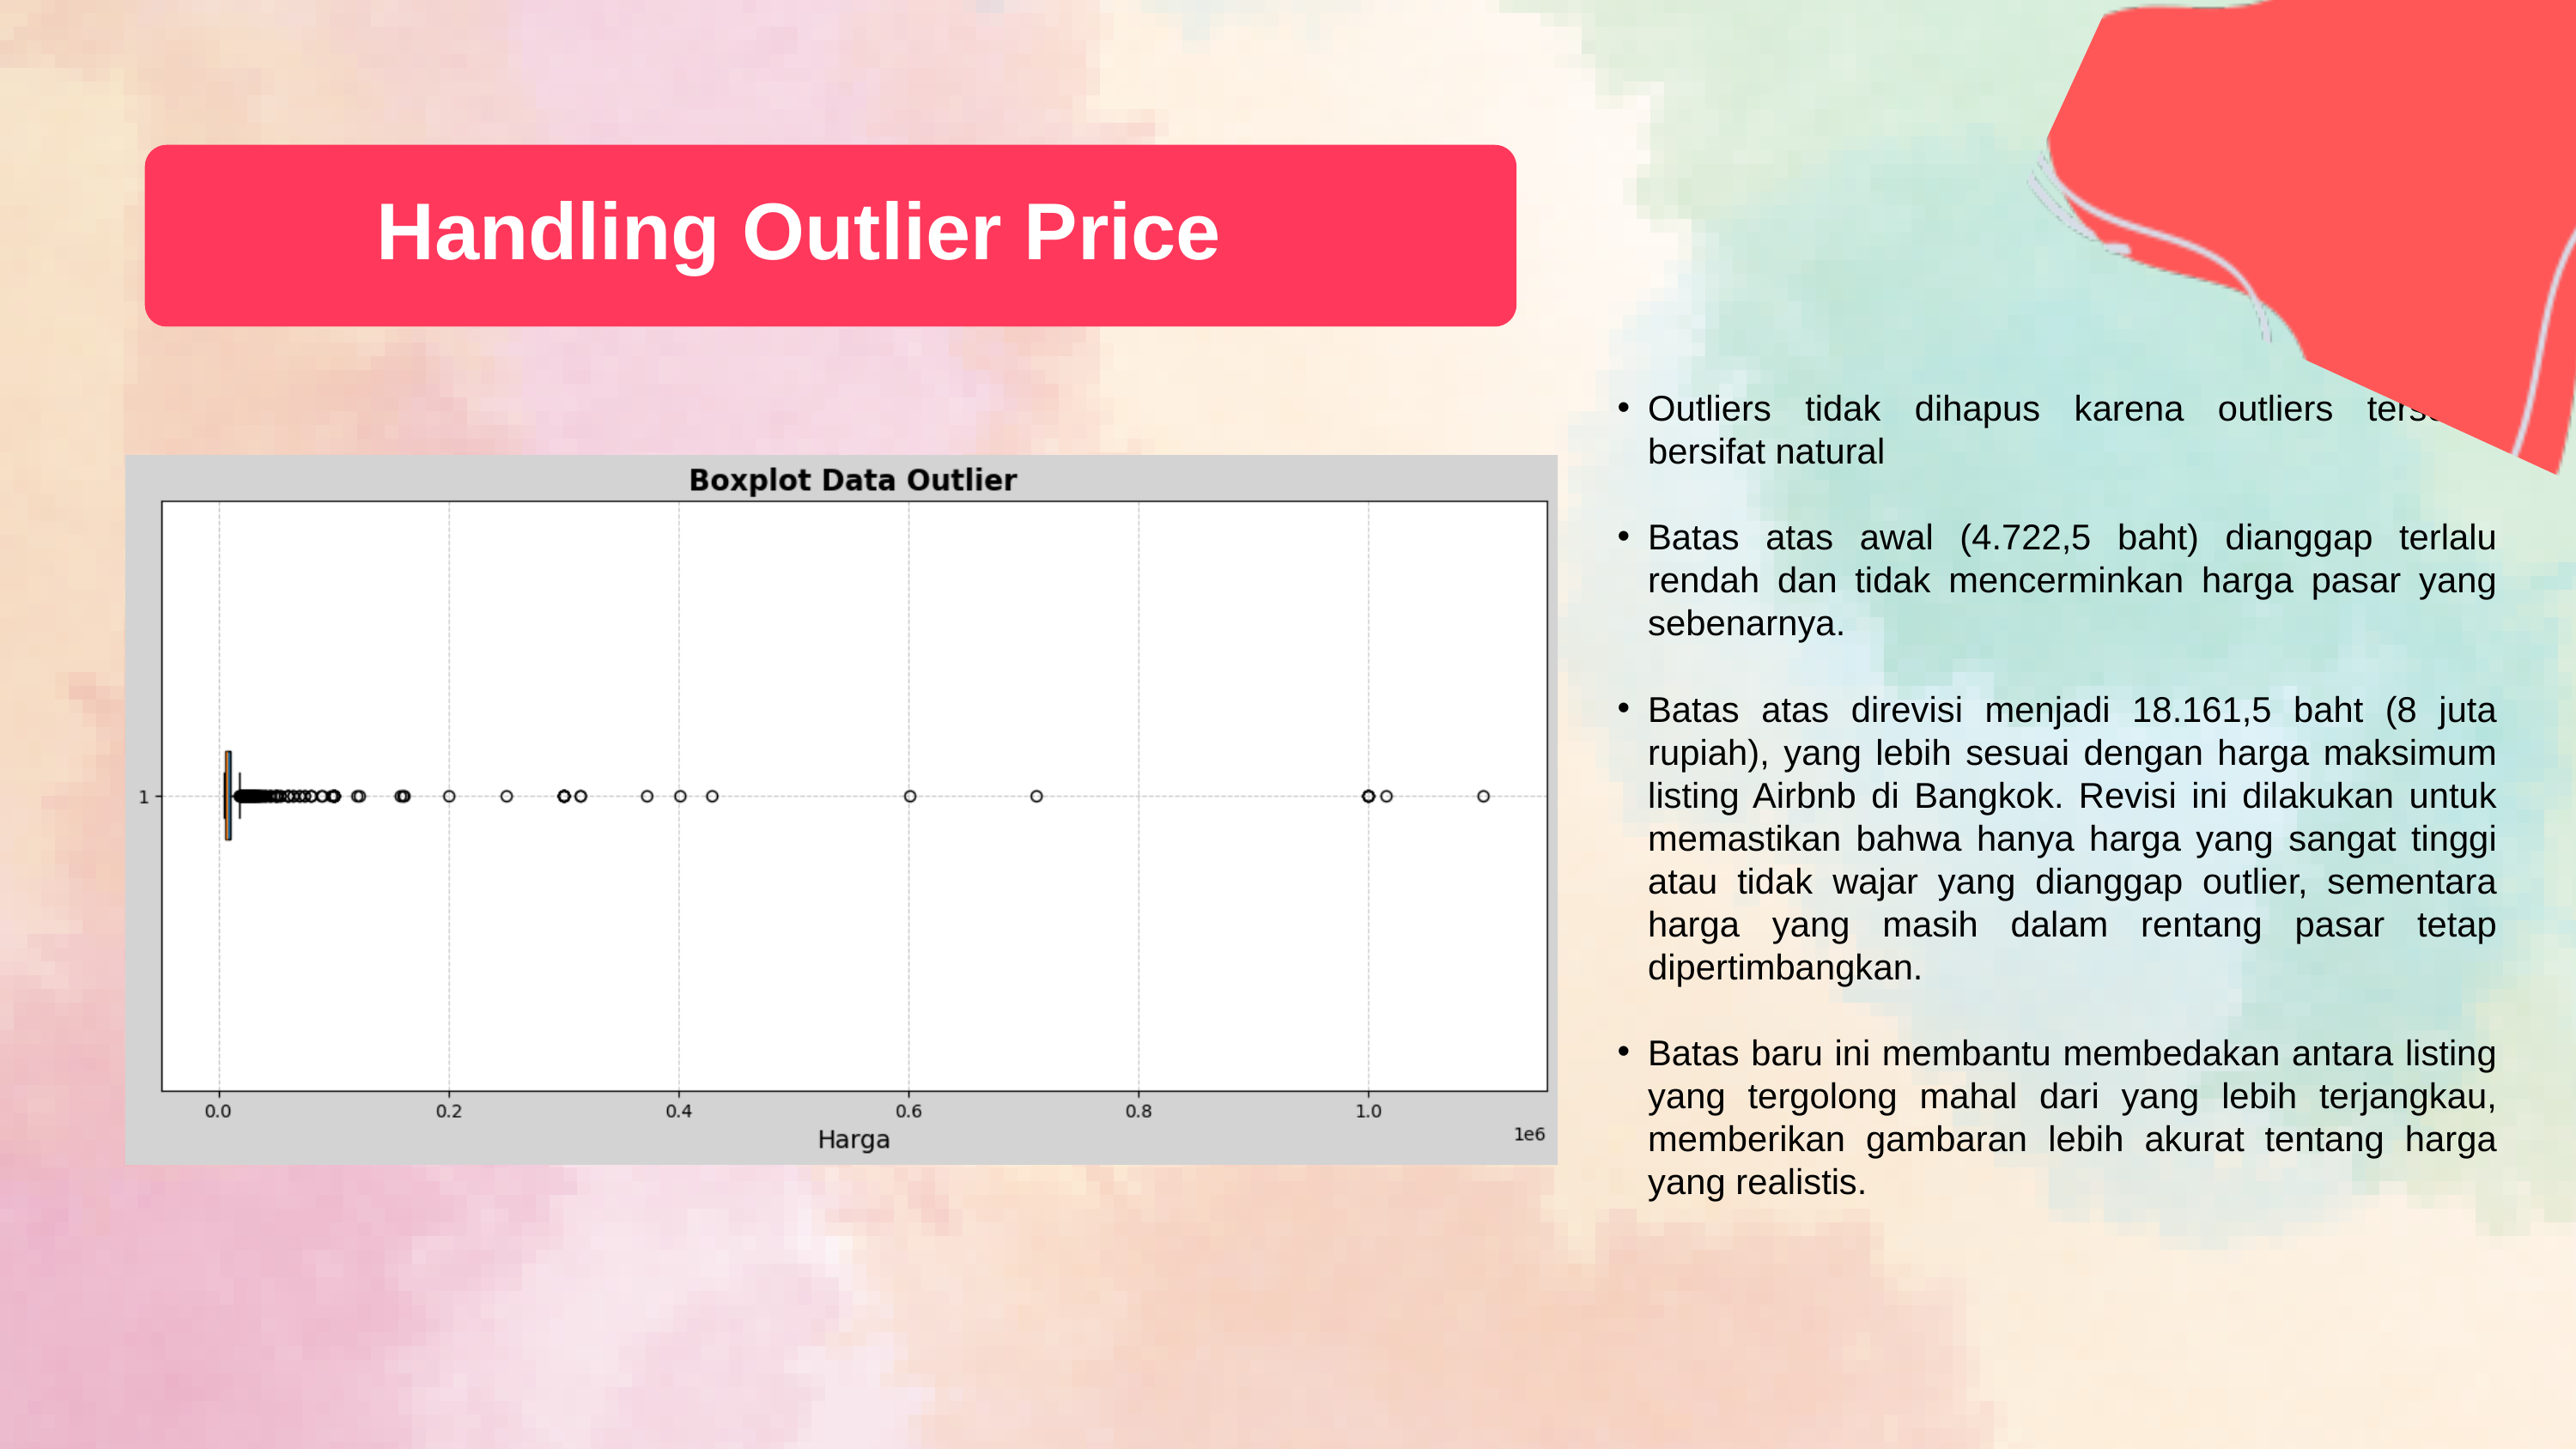

Handling Outlier Price
Outliers tidak dihapus karena outliers tersebut bersifat natural

Batas atas awal (4.722,5 baht) dianggap terlalu rendah dan tidak mencerminkan harga pasar yang sebenarnya.

Batas atas direvisi menjadi 18.161,5 baht (8 juta rupiah), yang lebih sesuai dengan harga maksimum listing Airbnb di Bangkok. Revisi ini dilakukan untuk memastikan bahwa hanya harga yang sangat tinggi atau tidak wajar yang dianggap outlier, sementara harga yang masih dalam rentang pasar tetap dipertimbangkan.

Batas baru ini membantu membedakan antara listing yang tergolong mahal dari yang lebih terjangkau, memberikan gambaran lebih akurat tentang harga yang realistis.